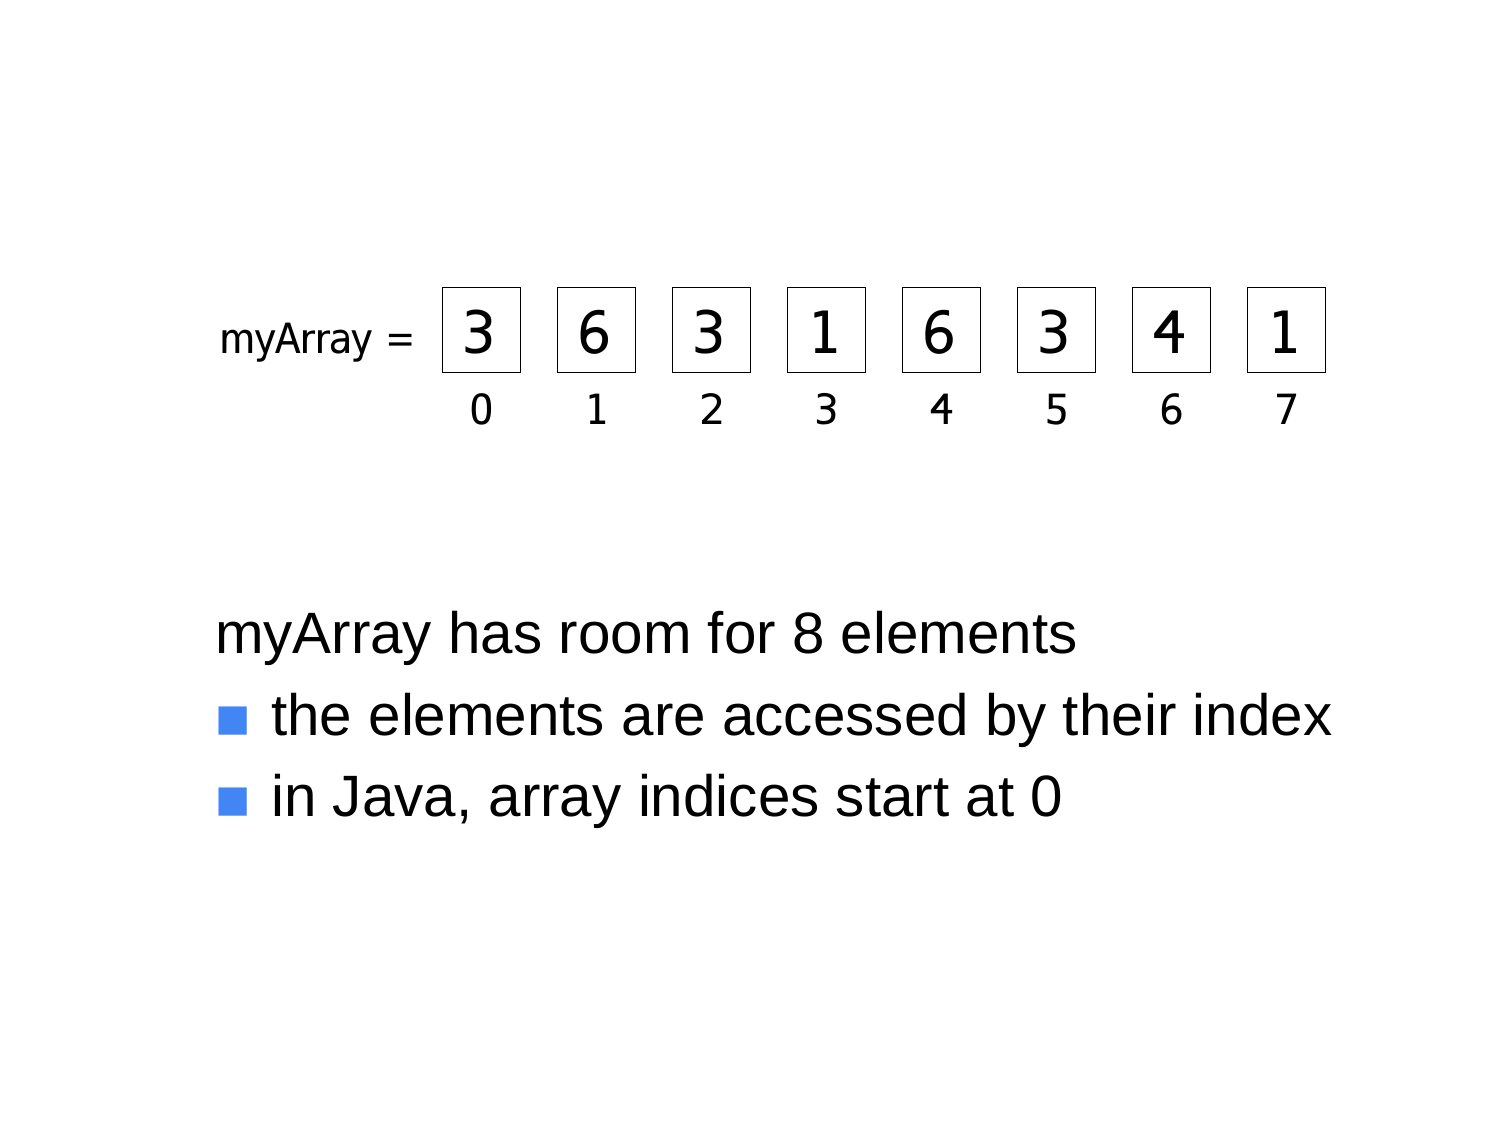

myArray =
3
6
3
1
6
3
4
1
0
1
2
3
4
5
6
7
myArray has room for 8 elements
the elements are accessed by their index
in Java, array indices start at 0